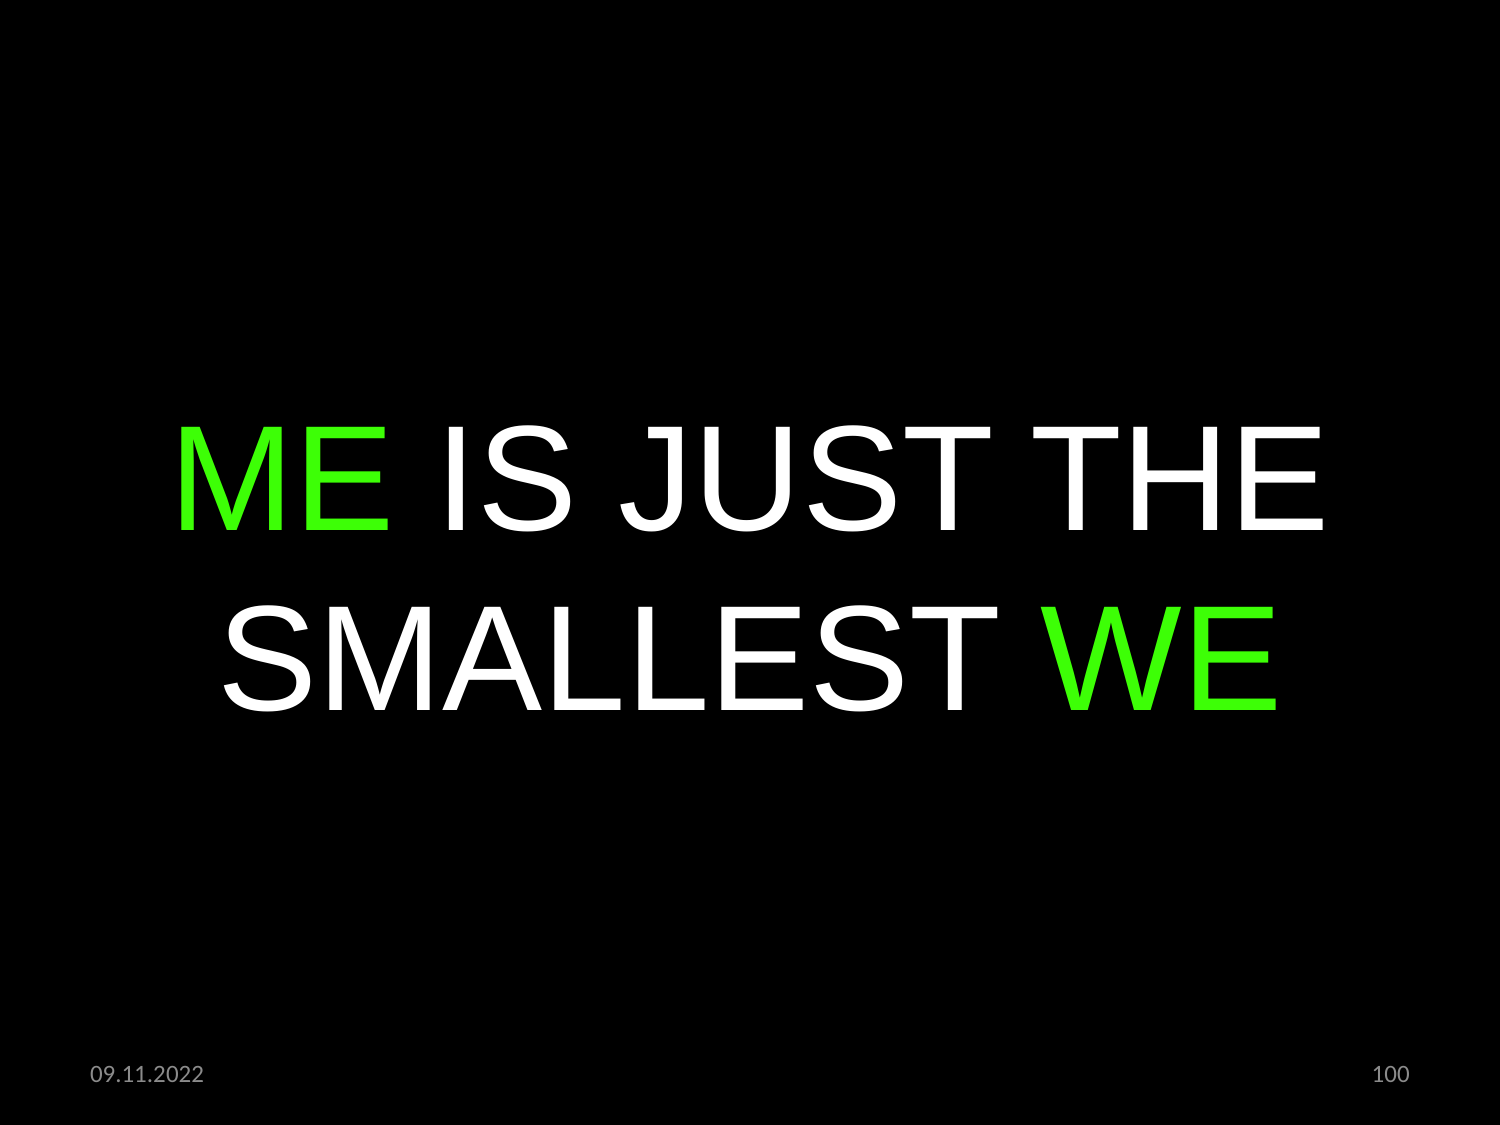

ME IS JUST THE SMALLEST WE
09.11.2022
100